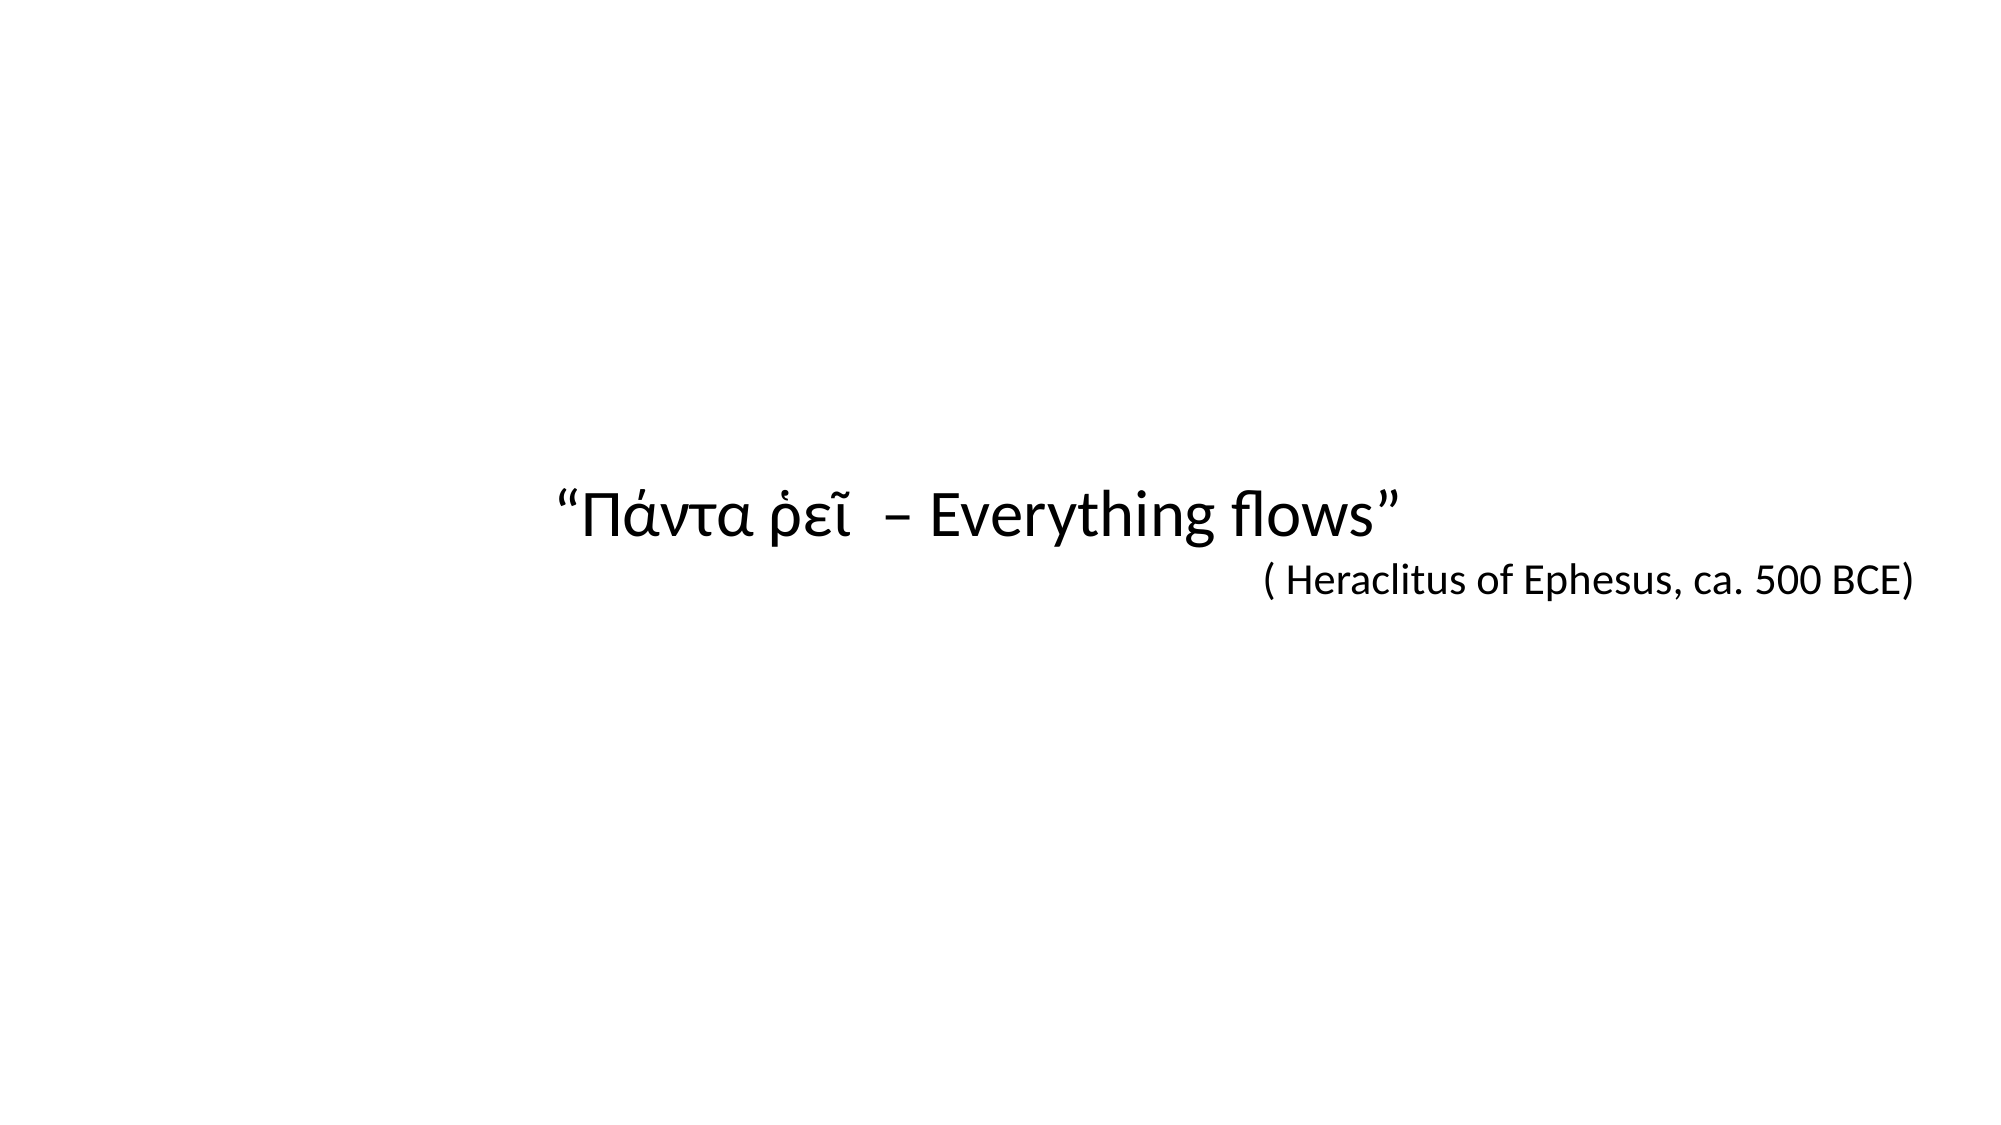

“Πάντα ῥεῖ  – Everything flows”
( Heraclitus of Ephesus, ca. 500 BCE)